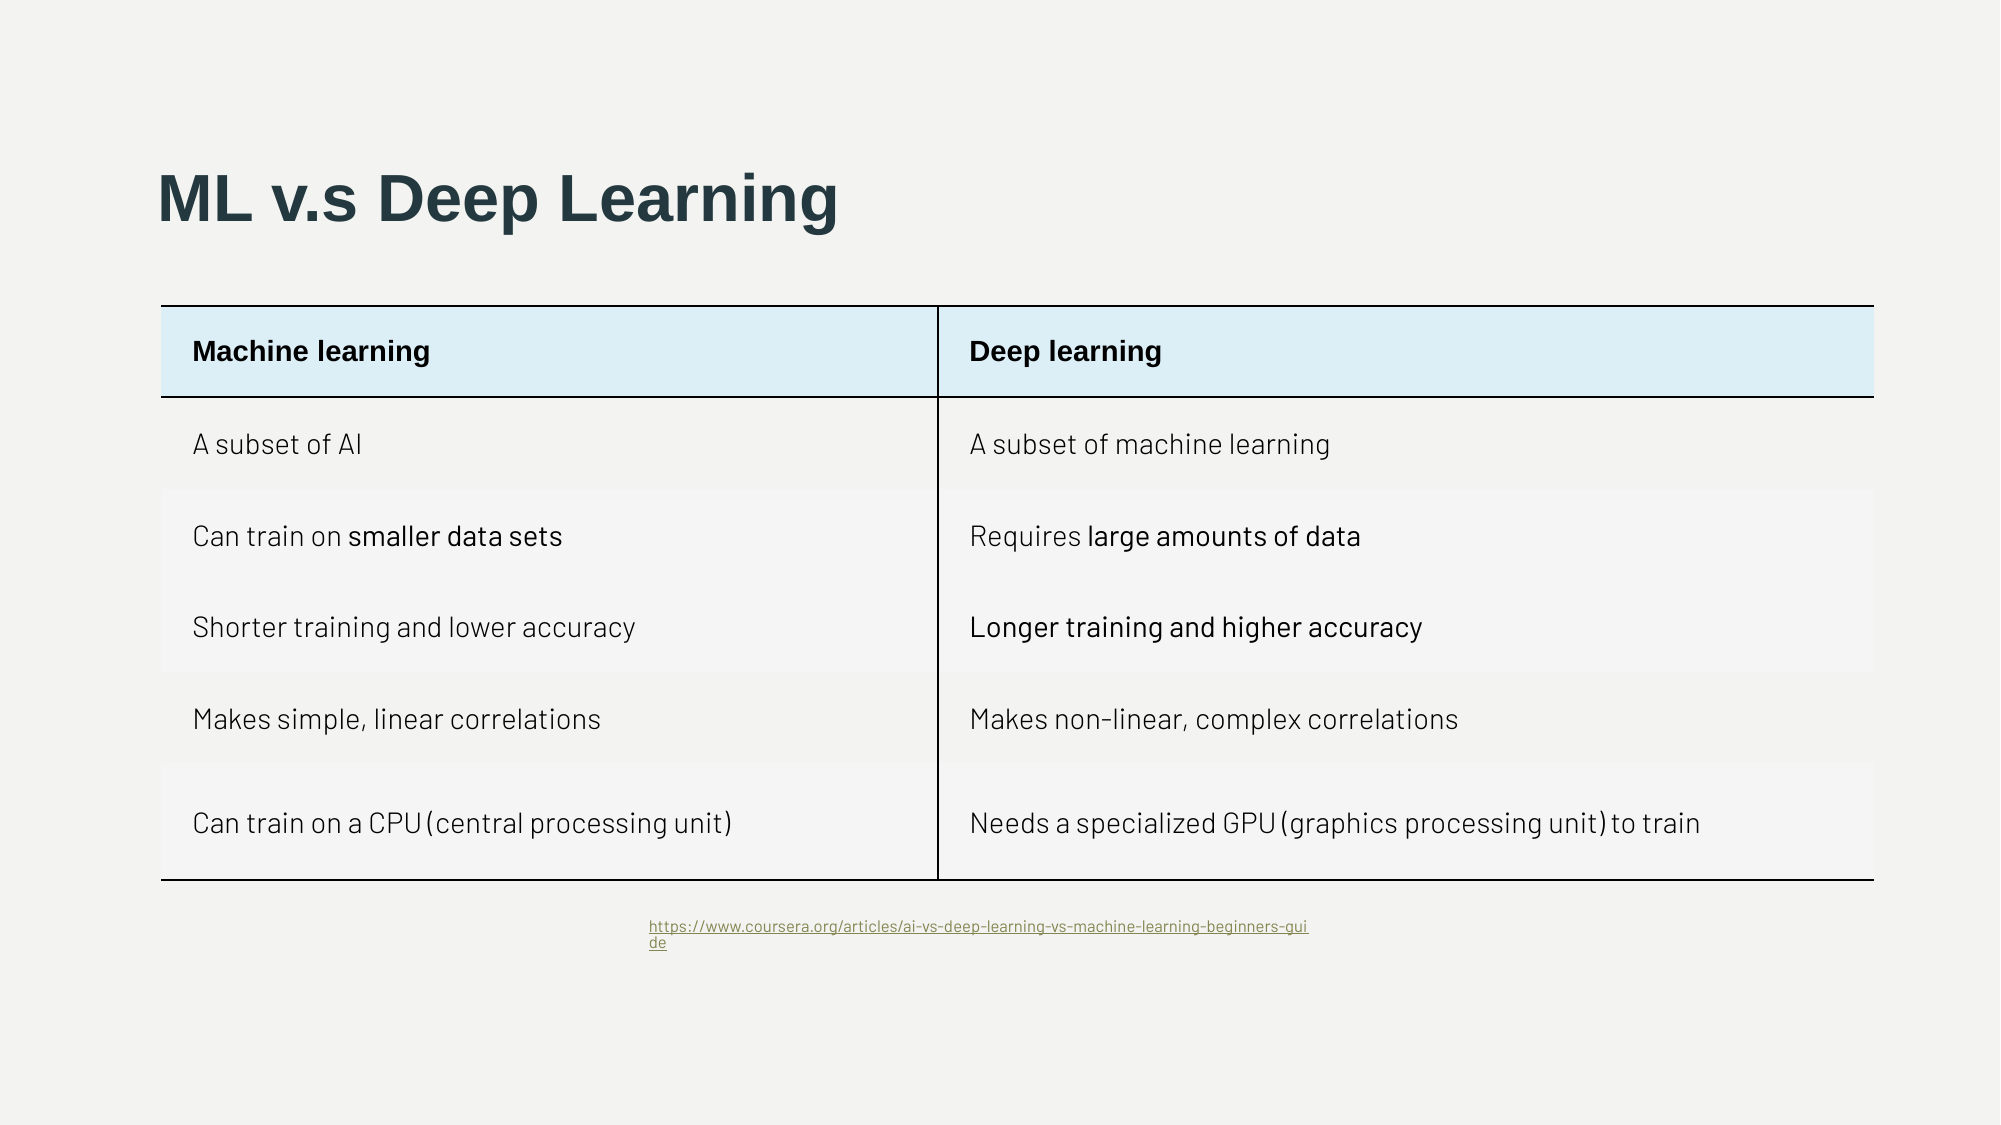

# ML v.s Deep Learning
| Machine learning | Deep learning |
| --- | --- |
| A subset of AI | A subset of machine learning |
| Can train on smaller data sets | Requires large amounts of data |
| Shorter training and lower accuracy | Longer training and higher accuracy |
| Makes simple, linear correlations | Makes non-linear, complex correlations |
| Can train on a CPU (central processing unit) | Needs a specialized GPU (graphics processing unit) to train |
https://www.coursera.org/articles/ai-vs-deep-learning-vs-machine-learning-beginners-guide